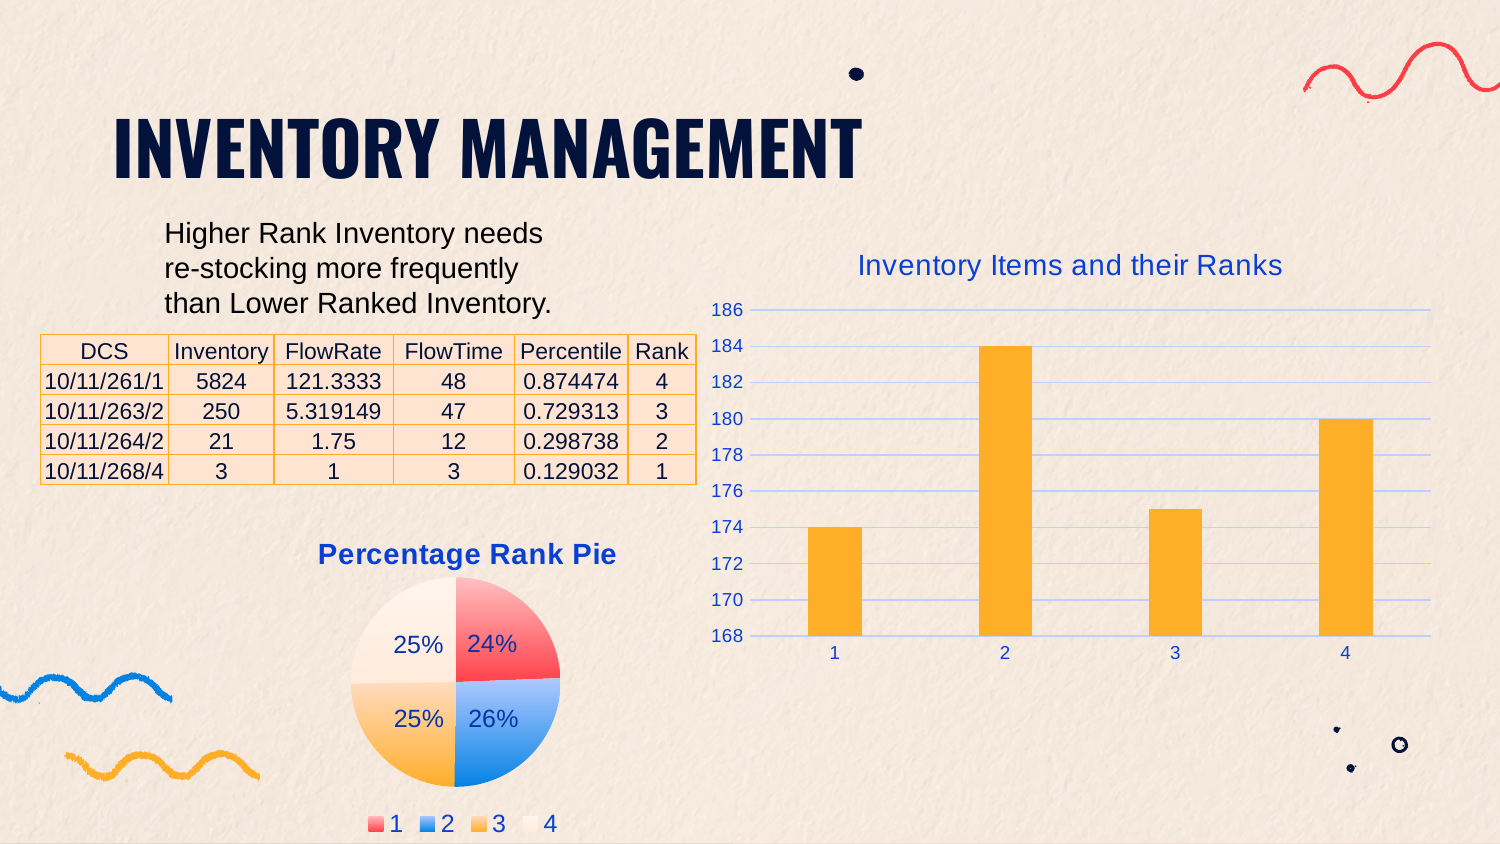

# INVENTORY MANAGEMENT
Higher Rank Inventory needs  re-stocking more frequently than Lower Ranked Inventory.

### Chart: Inventory Items and their Ranks

| Category | Count |
|---|---|
| 1 | 174.0 |
| 2 | 184.0 |
| 3 | 175.0 |
| 4 | 180.0 |
| DCS | Inventory | FlowRate | FlowTime | Percentile | Rank |
| --- | --- | --- | --- | --- | --- |
| 10/11/261/1 | 5824 | 121.3333 | 48 | 0.874474 | 4 |
| 10/11/263/2 | 250 | 5.319149 | 47 | 0.729313 | 3 |
| 10/11/264/2 | 21 | 1.75 | 12 | 0.298738 | 2 |
| 10/11/268/4 | 3 | 1 | 3 | 0.129032 | 1 |

### Chart: Percentage Rank Pie

| Category |  |
|---|---|
| 1 | 0.244 |
| 2 | 0.2581 |
| 3 | 0.2454 |
| 4 | 0.2525 |